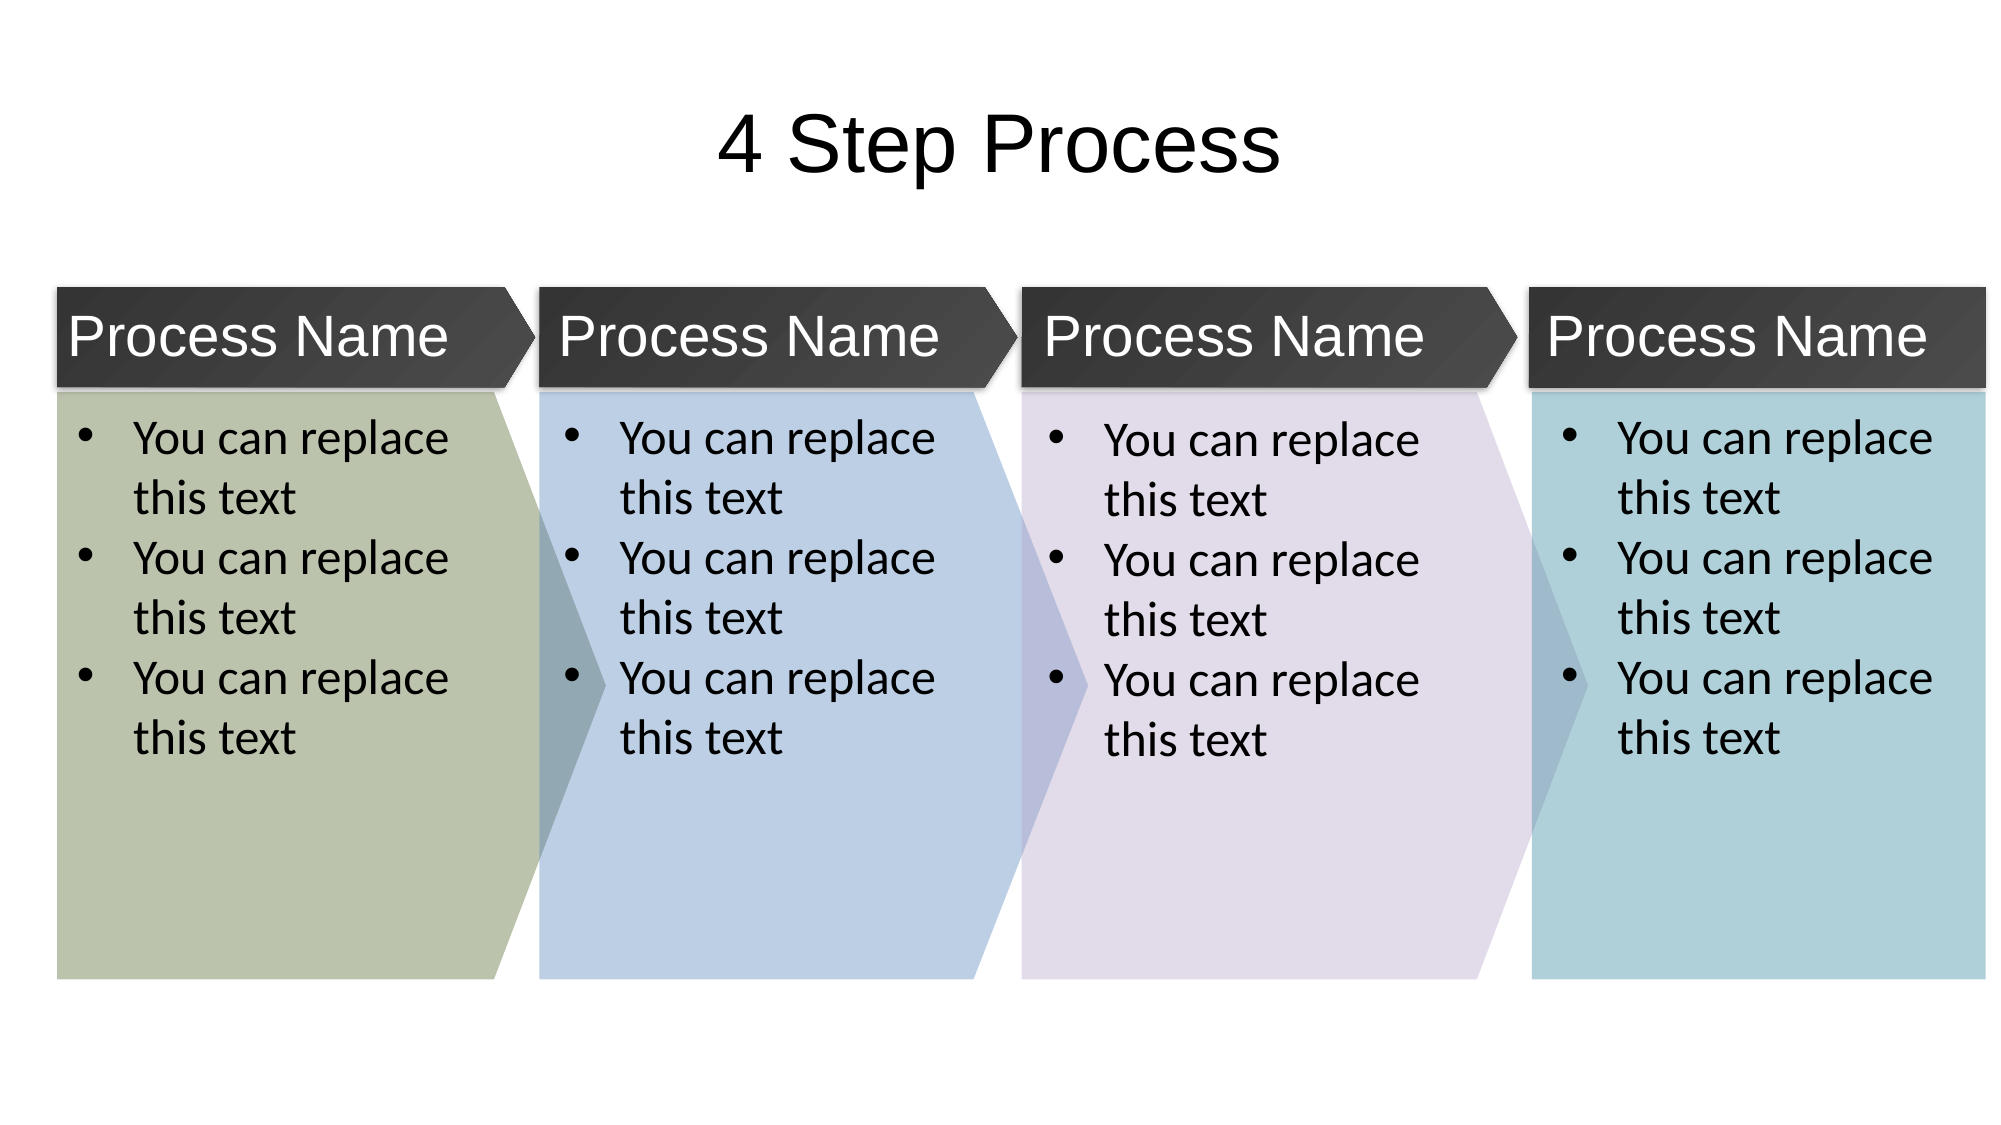

# 4 Step Process

Process Name

You can replace this text
You can replace this text
You can replace this text

Process Name
You can replace this text
You can replace this text
You can replace this text

Process Name

You can replace this text
You can replace this text
You can replace this text

Process Name

You can replace this text
You can replace this text
You can replace this text